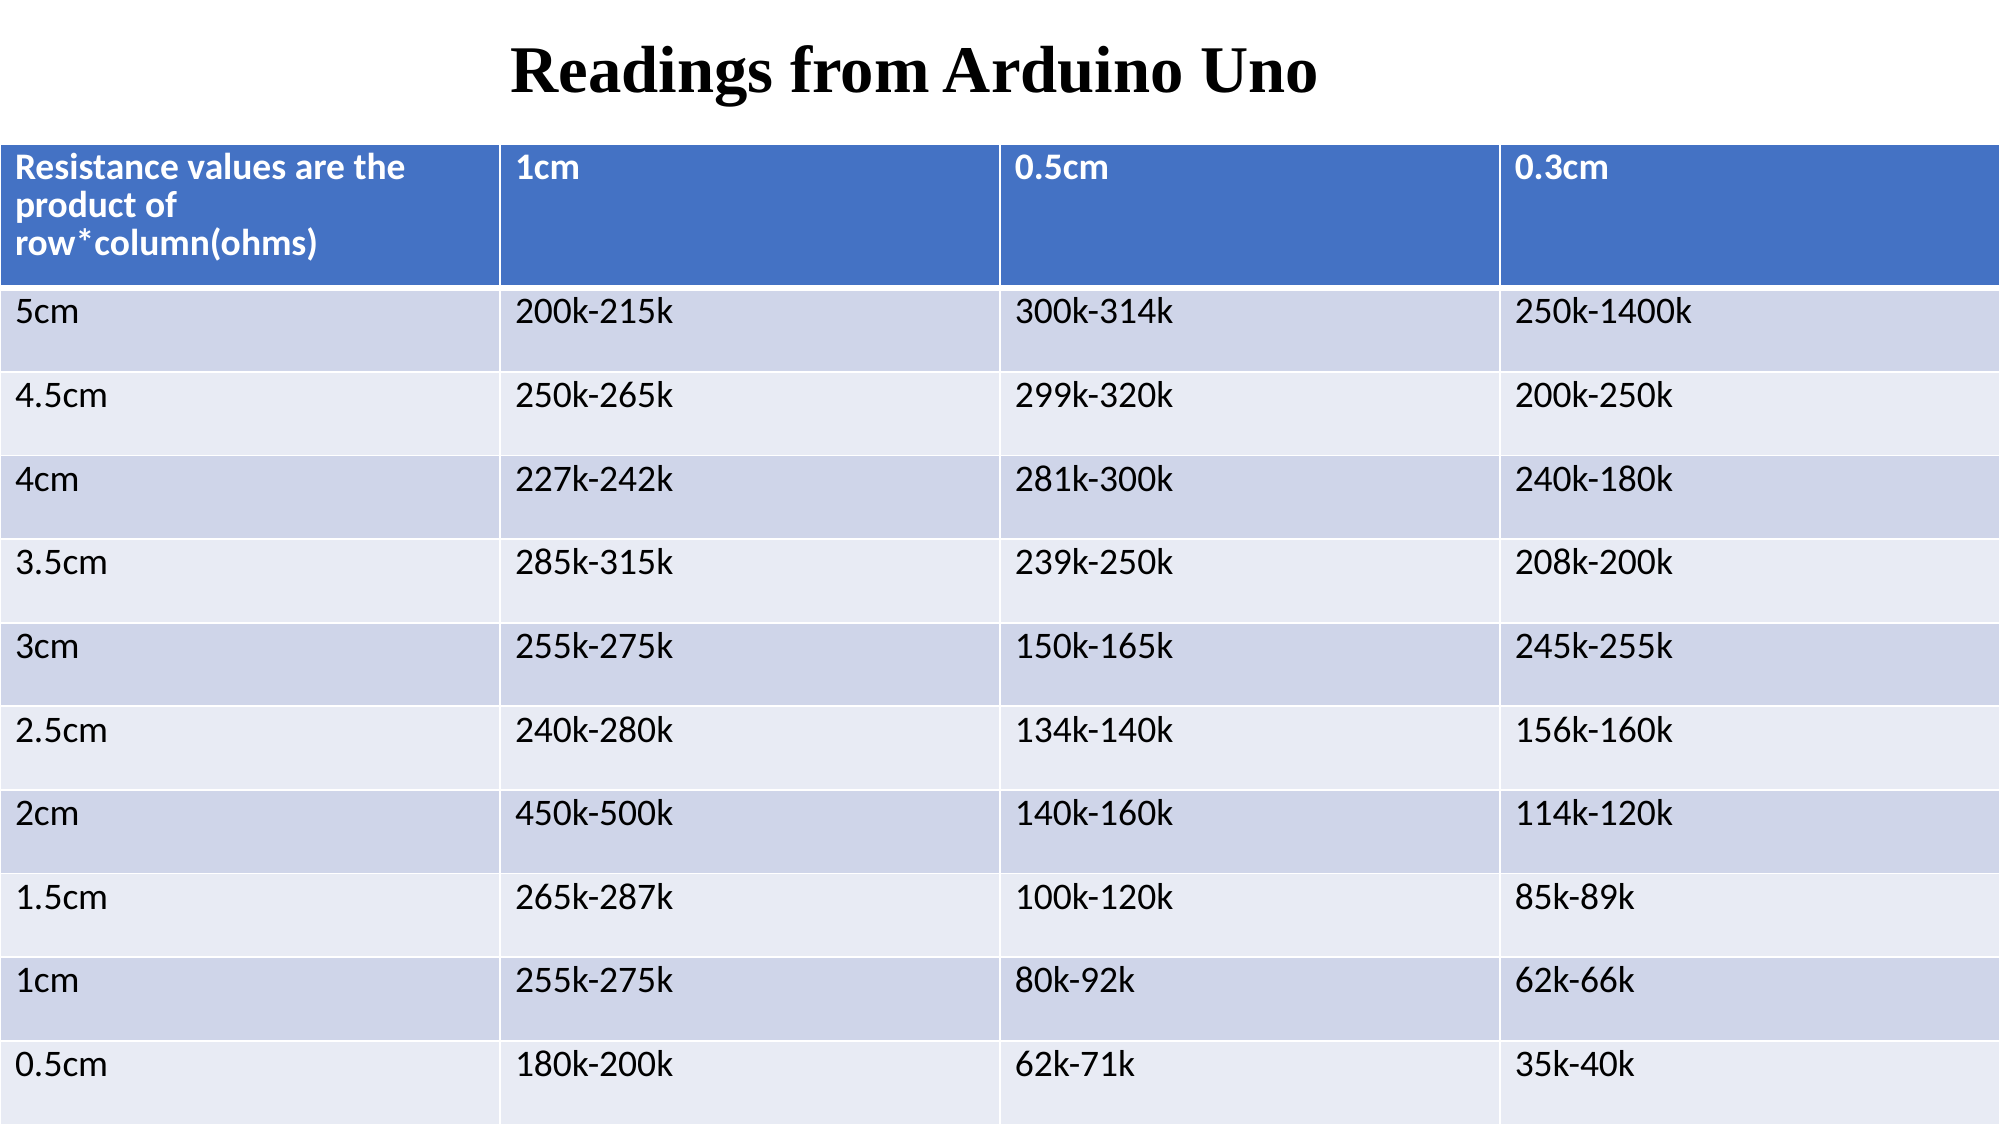

Readings from Arduino Uno
| Resistance values are the product of row\*column(ohms) | 1cm | 0.5cm | 0.3cm |
| --- | --- | --- | --- |
| 5cm | 200k-215k | 300k-314k | 250k-1400k |
| 4.5cm | 250k-265k | 299k-320k | 200k-250k |
| 4cm | 227k-242k | 281k-300k | 240k-180k |
| 3.5cm | 285k-315k | 239k-250k | 208k-200k |
| 3cm | 255k-275k | 150k-165k | 245k-255k |
| 2.5cm | 240k-280k | 134k-140k | 156k-160k |
| 2cm | 450k-500k | 140k-160k | 114k-120k |
| 1.5cm | 265k-287k | 100k-120k | 85k-89k |
| 1cm | 255k-275k | 80k-92k | 62k-66k |
| 0.5cm | 180k-200k | 62k-71k | 35k-40k |